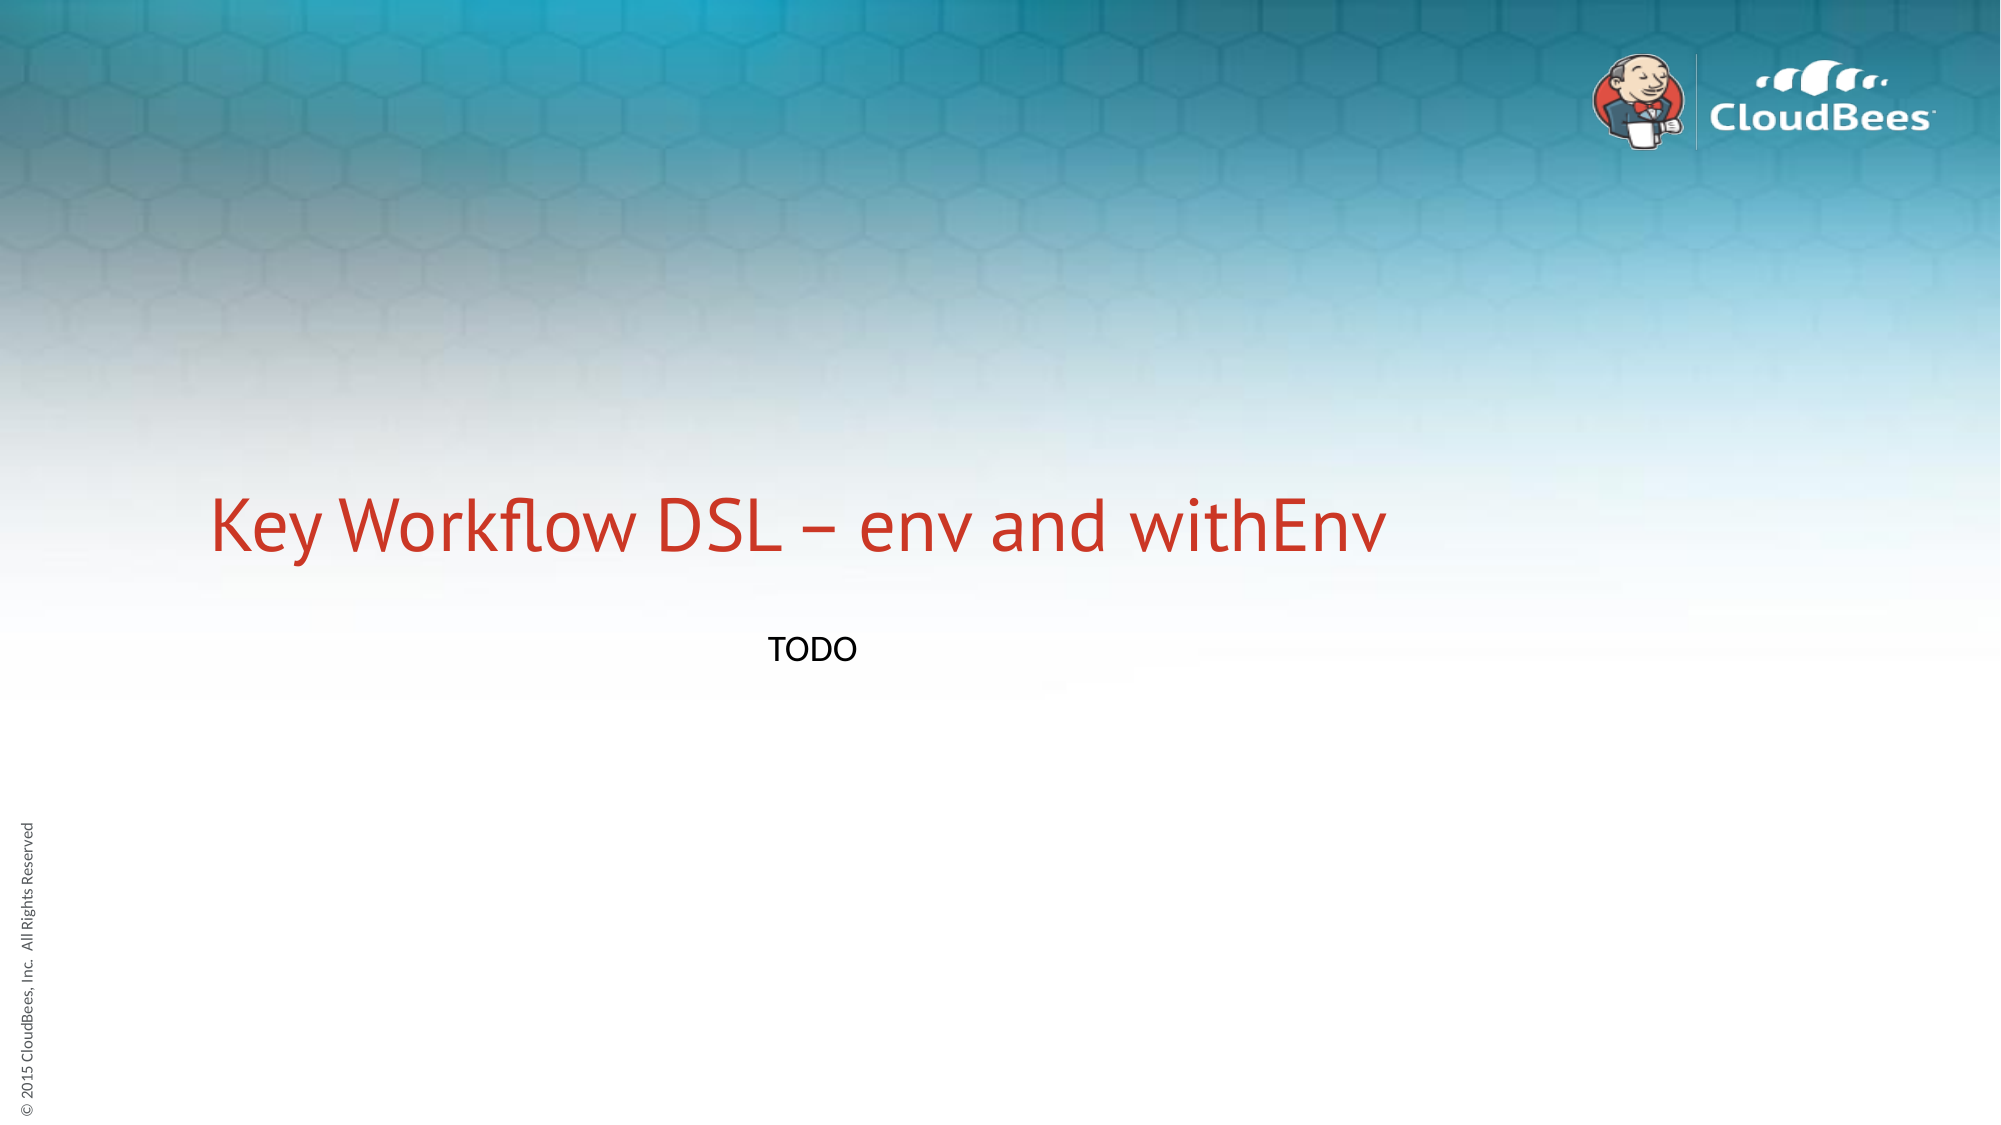

# Key Workflow DSL – env and withEnv
TODO